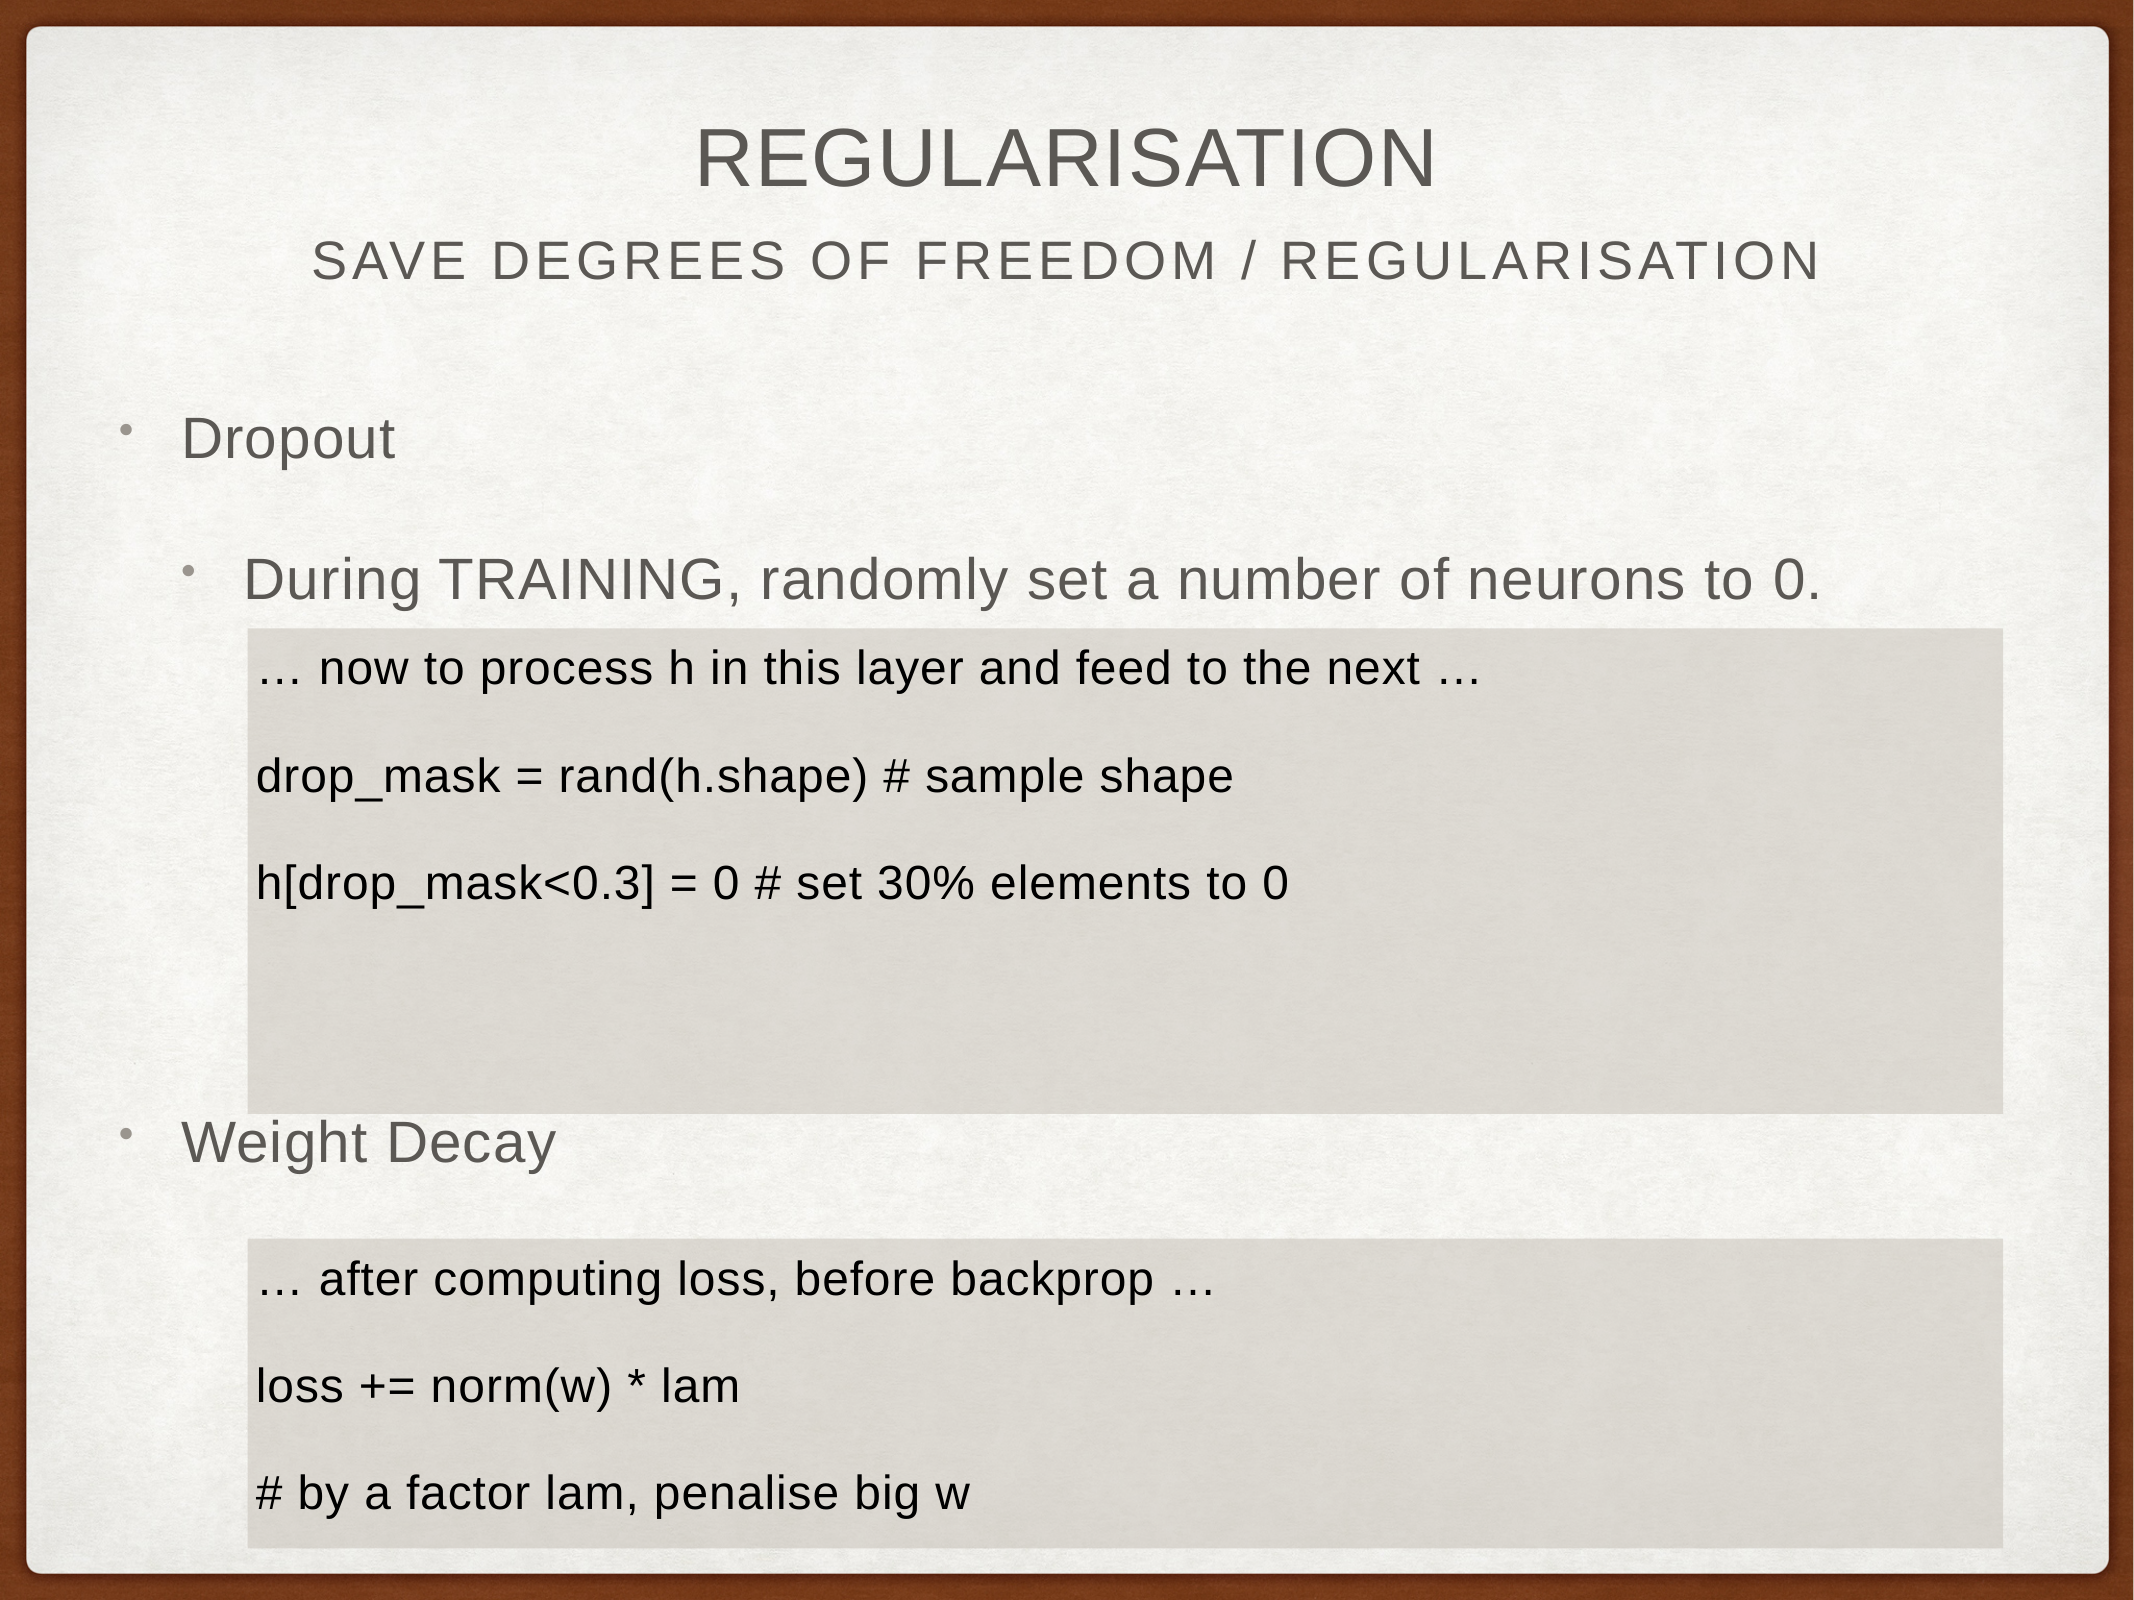

# Regularisation
Save Degrees of Freedom / Regularisation
Dropout
During TRAINING, randomly set a number of neurons to 0.

Weight Decay
… now to process h in this layer and feed to the next …
drop_mask = rand(h.shape) # sample shape
h[drop_mask<0.3] = 0 # set 30% elements to 0
… after computing loss, before backprop …
loss += norm(w) * lam
# by a factor lam, penalise big w